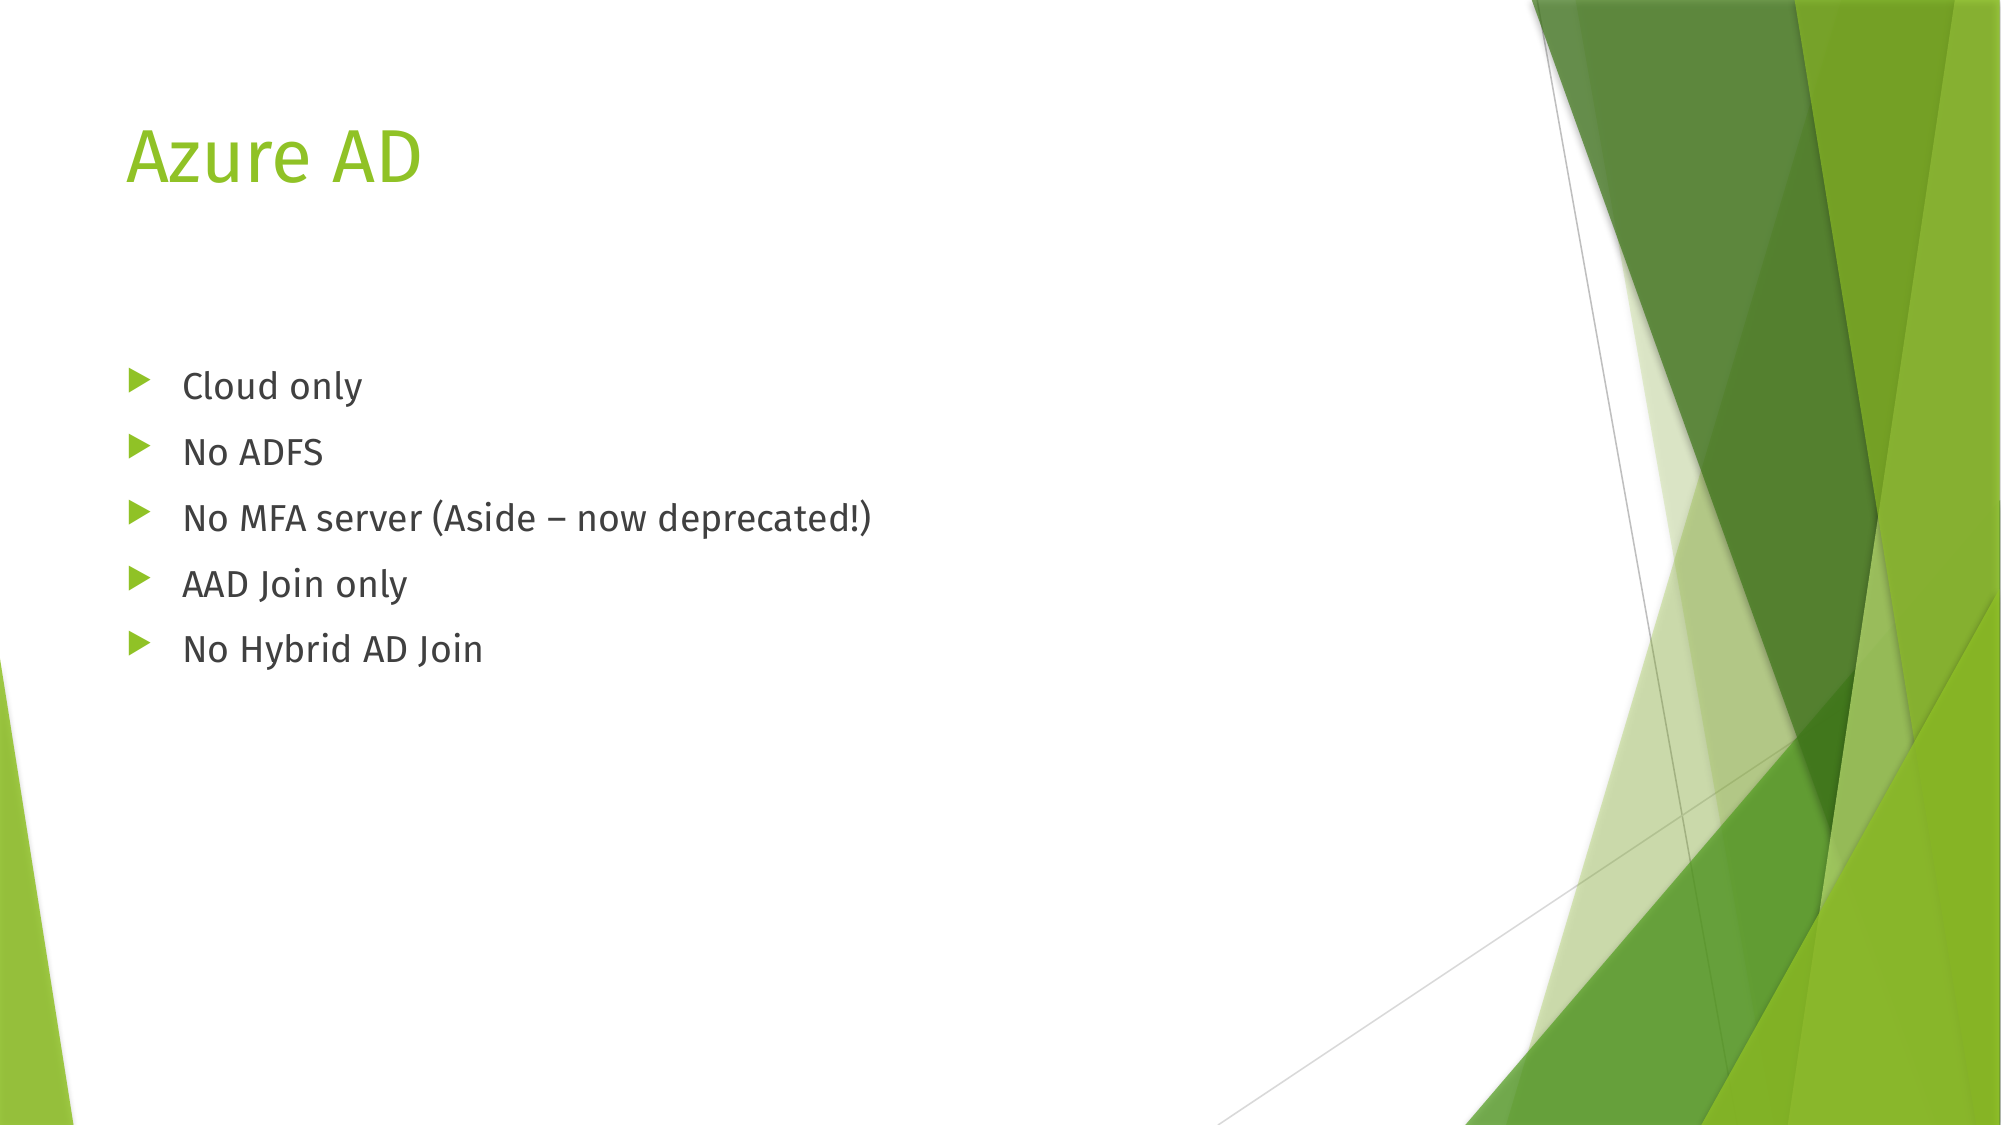

# Azure AD
Cloud only
No ADFS
No MFA server (Aside – now deprecated!)
AAD Join only
No Hybrid AD Join